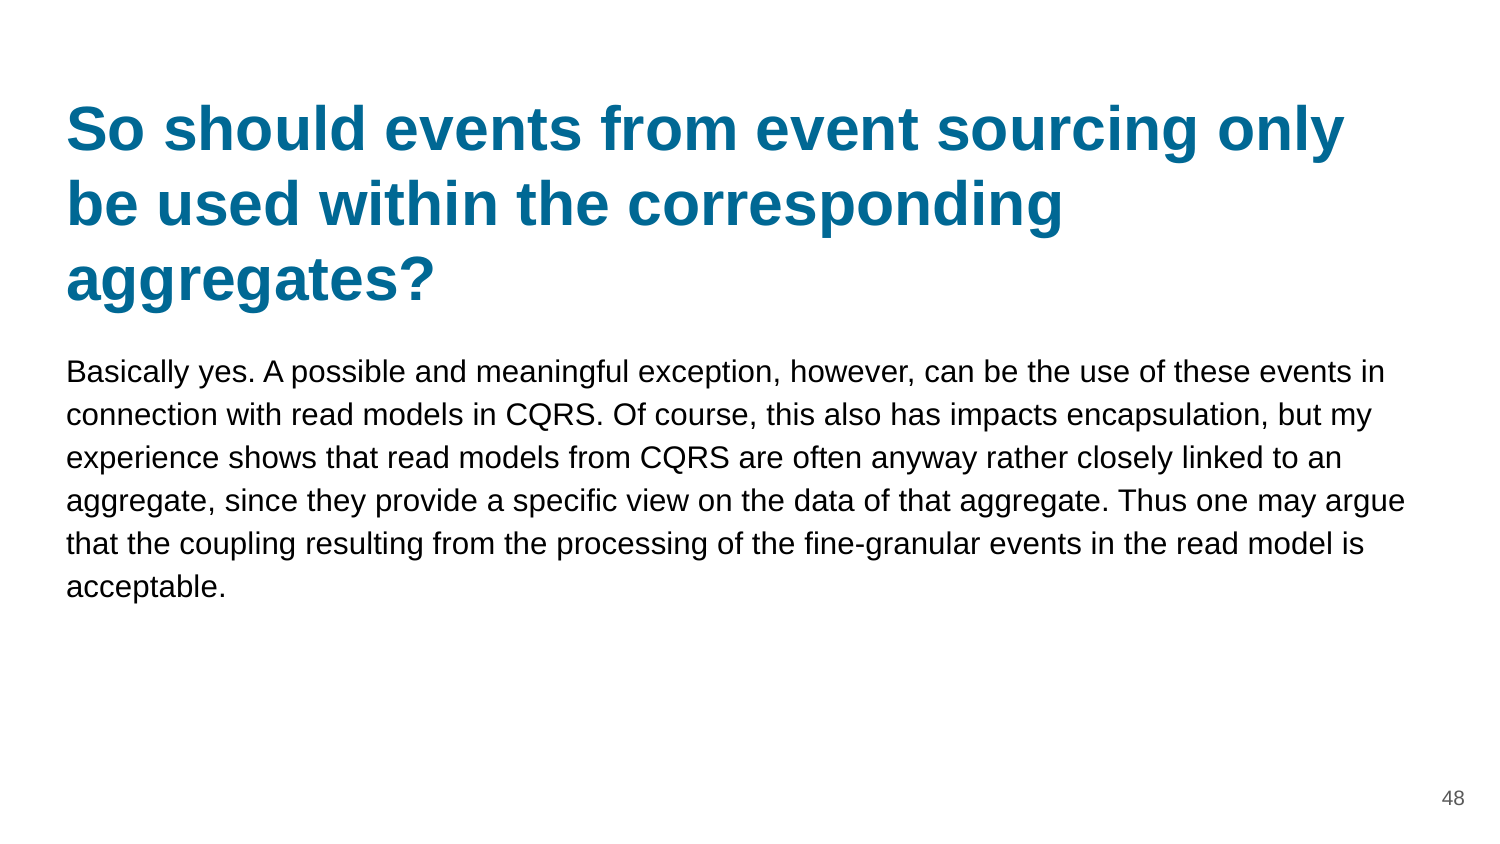

# So should events from event sourcing only be used within the corresponding aggregates?

Basically yes. A possible and meaningful exception, however, can be the use of these events in connection with read models in CQRS. Of course, this also has impacts encapsulation, but my experience shows that read models from CQRS are often anyway rather closely linked to an aggregate, since they provide a specific view on the data of that aggregate. Thus one may argue that the coupling resulting from the processing of the fine-granular events in the read model is acceptable.
48